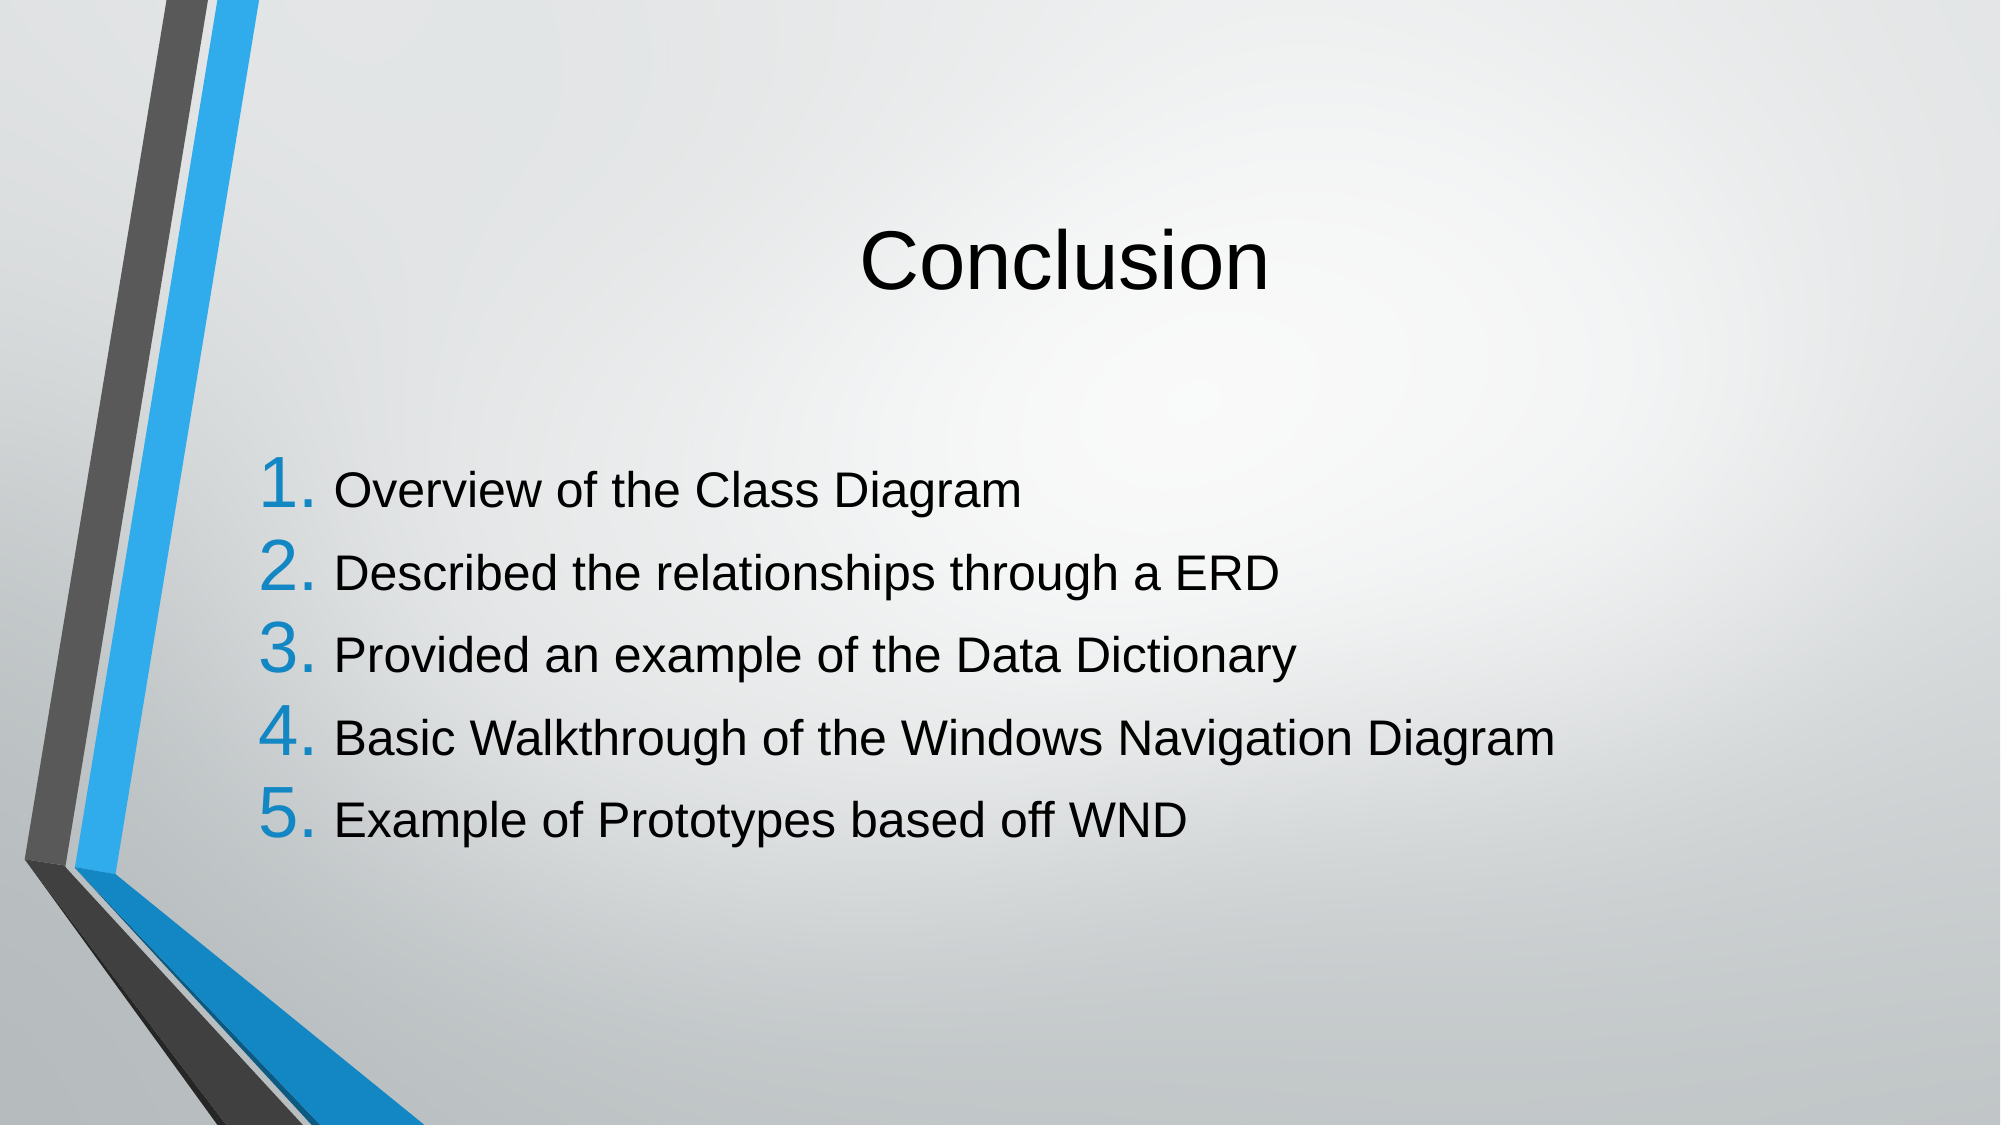

# Conclusion
Overview of the Class Diagram
Described the relationships through a ERD
Provided an example of the Data Dictionary
Basic Walkthrough of the Windows Navigation Diagram
Example of Prototypes based off WND